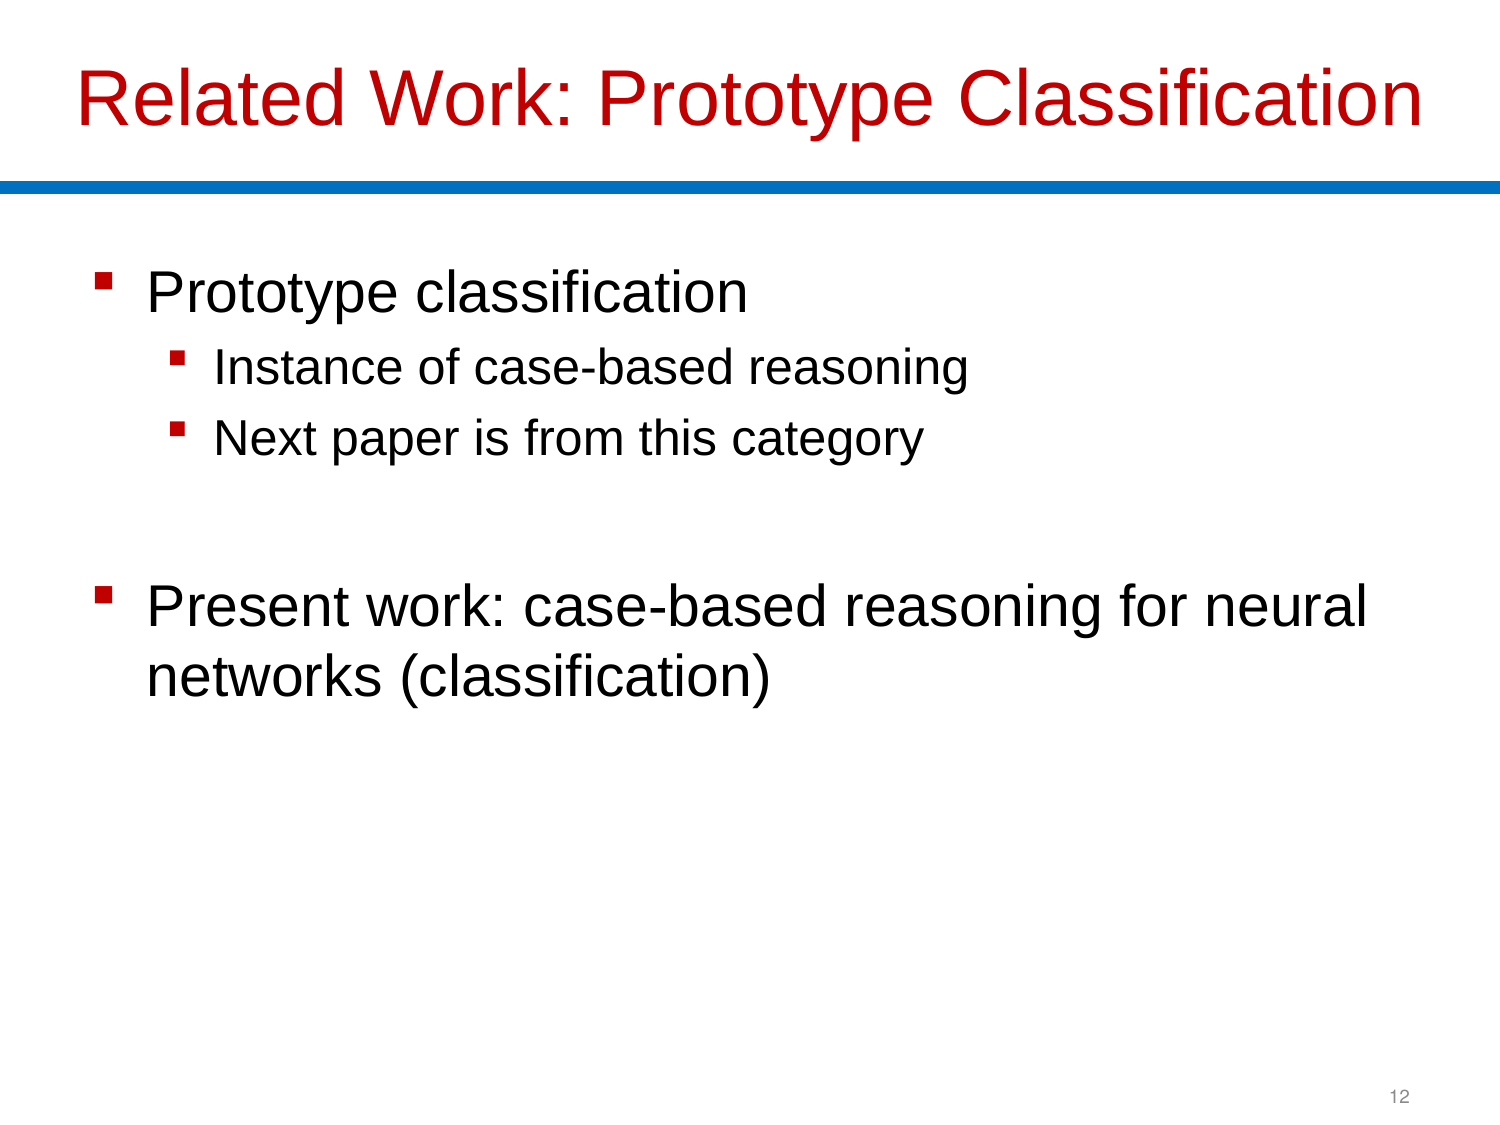

# Related Work: Prototype Classification
Prototype classification
Instance of case-based reasoning
Next paper is from this category

Present work: case-based reasoning for neural networks (classification)

12